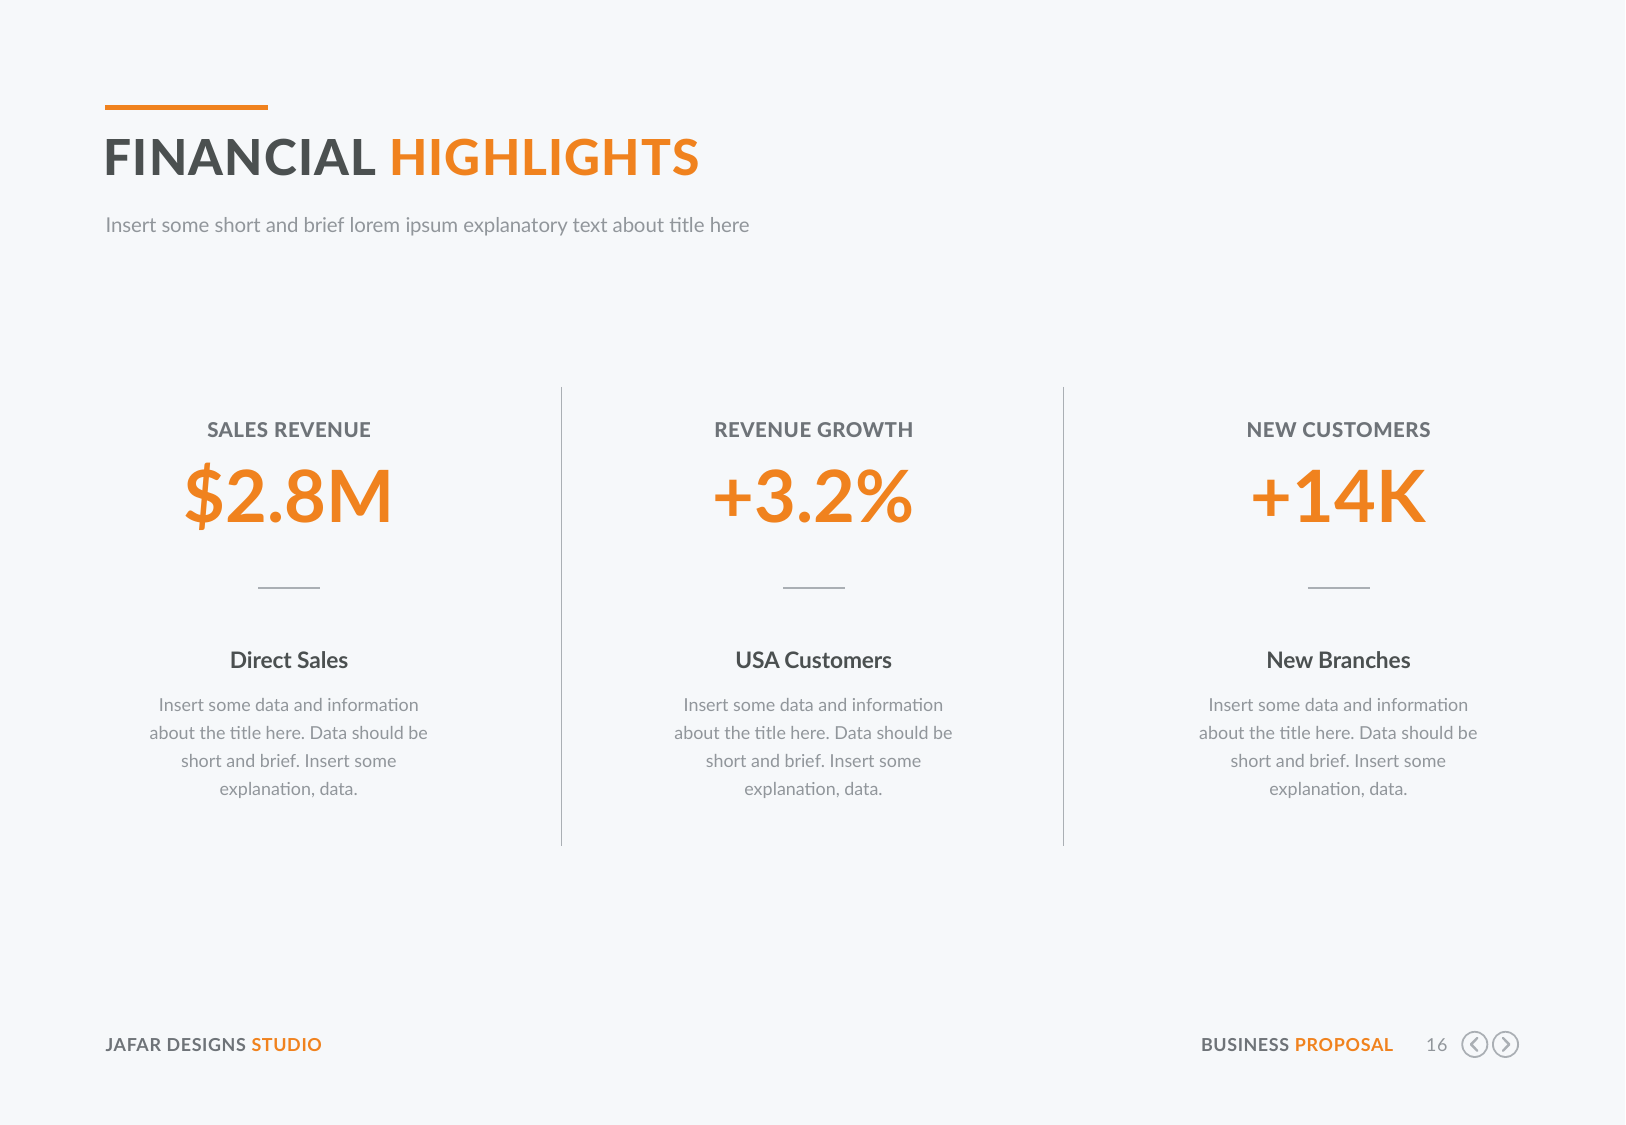

Financial Highlights
Insert some short and brief lorem ipsum explanatory text about title here
Sales revenue
$2.8m
Direct Sales
Insert some data and information about the title here. Data should be short and brief. Insert some explanation, data.
Revenue growth
+3.2%
USA Customers
Insert some data and information about the title here. Data should be short and brief. Insert some explanation, data.
New customers
+14K
New Branches
Insert some data and information about the title here. Data should be short and brief. Insert some explanation, data.